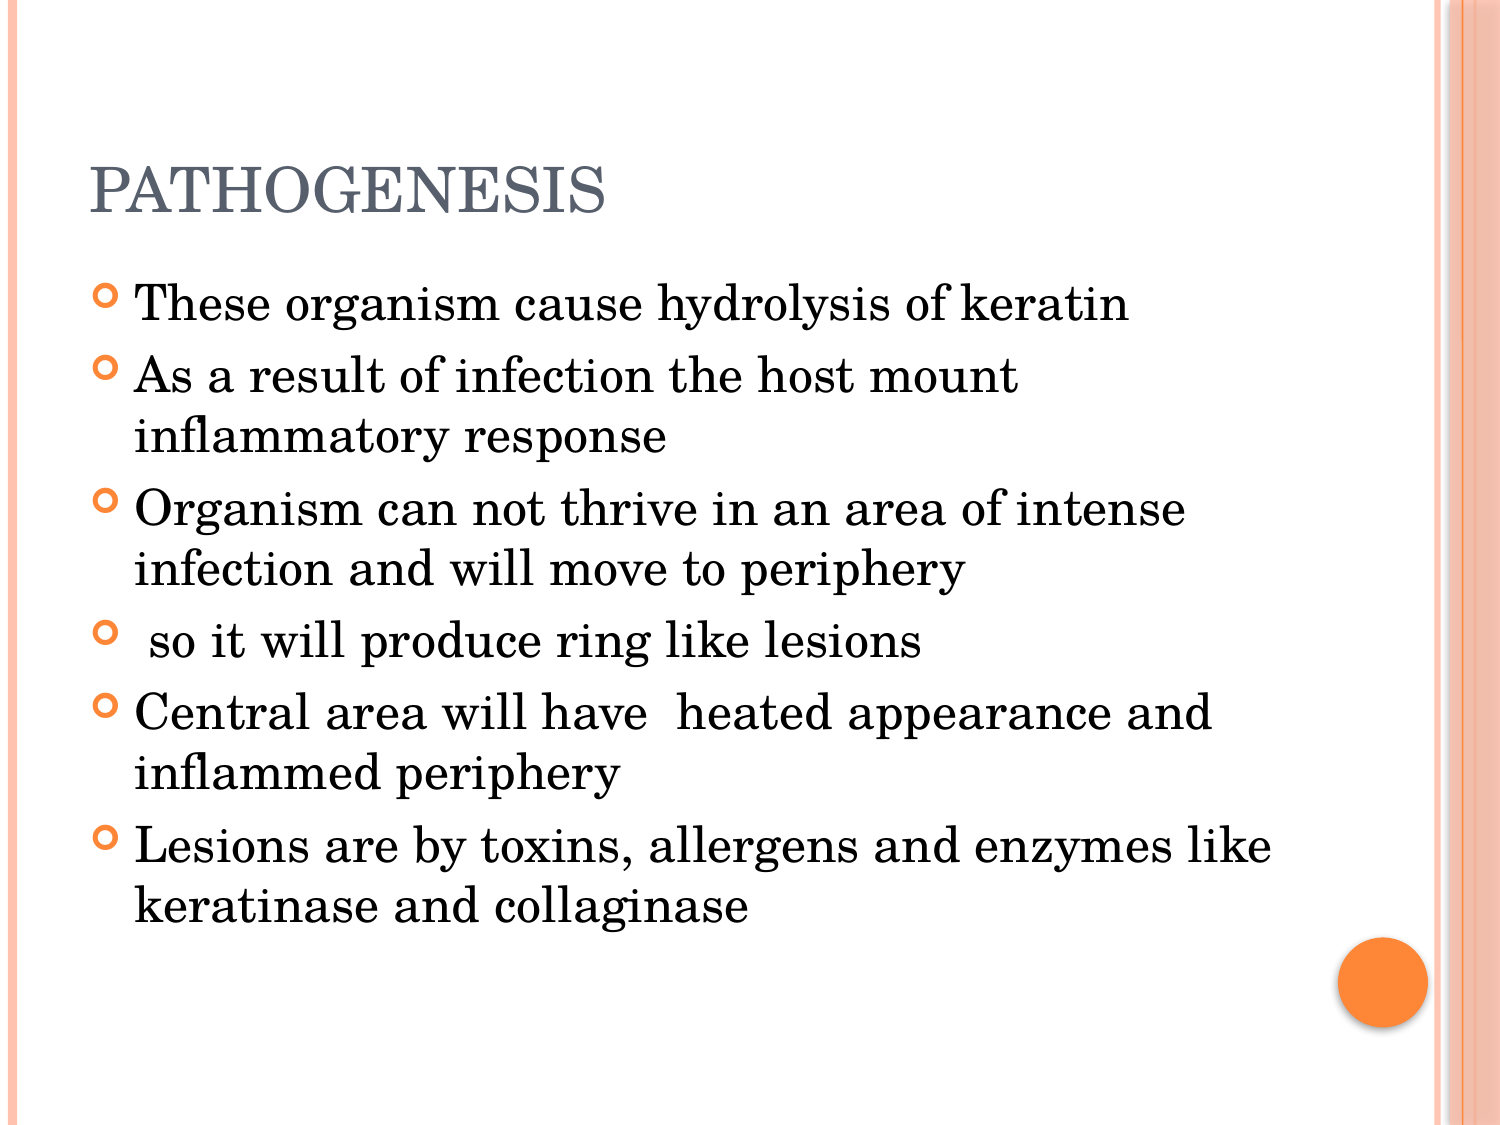

# pathogenesis
These organism cause hydrolysis of keratin
As a result of infection the host mount inflammatory response
Organism can not thrive in an area of intense infection and will move to periphery
 so it will produce ring like lesions
Central area will have  heated appearance and inflammed periphery
Lesions are by toxins, allergens and enzymes like keratinase and collaginase